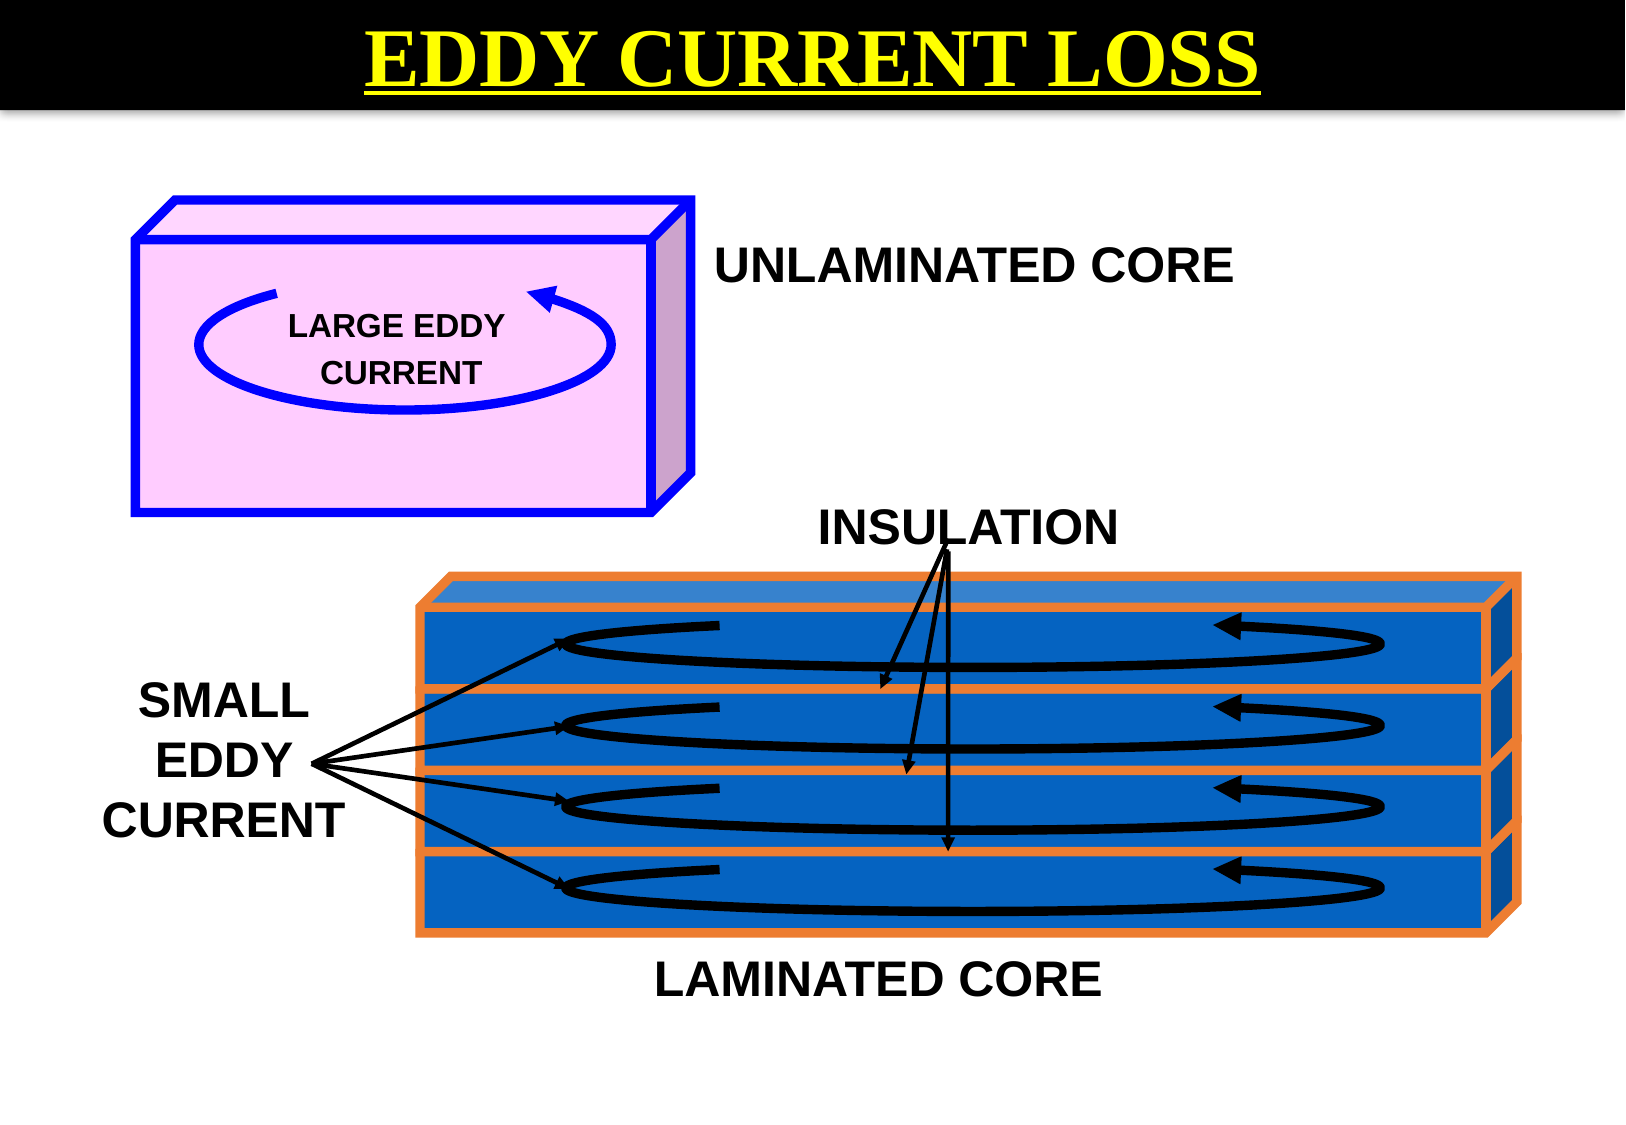

EDDY CURRENT LOSS

LARGE EDDY
CURRENT
UNLAMINATED CORE
INSULATION

SMALL EDDY CURRENT

LAMINATED CORE